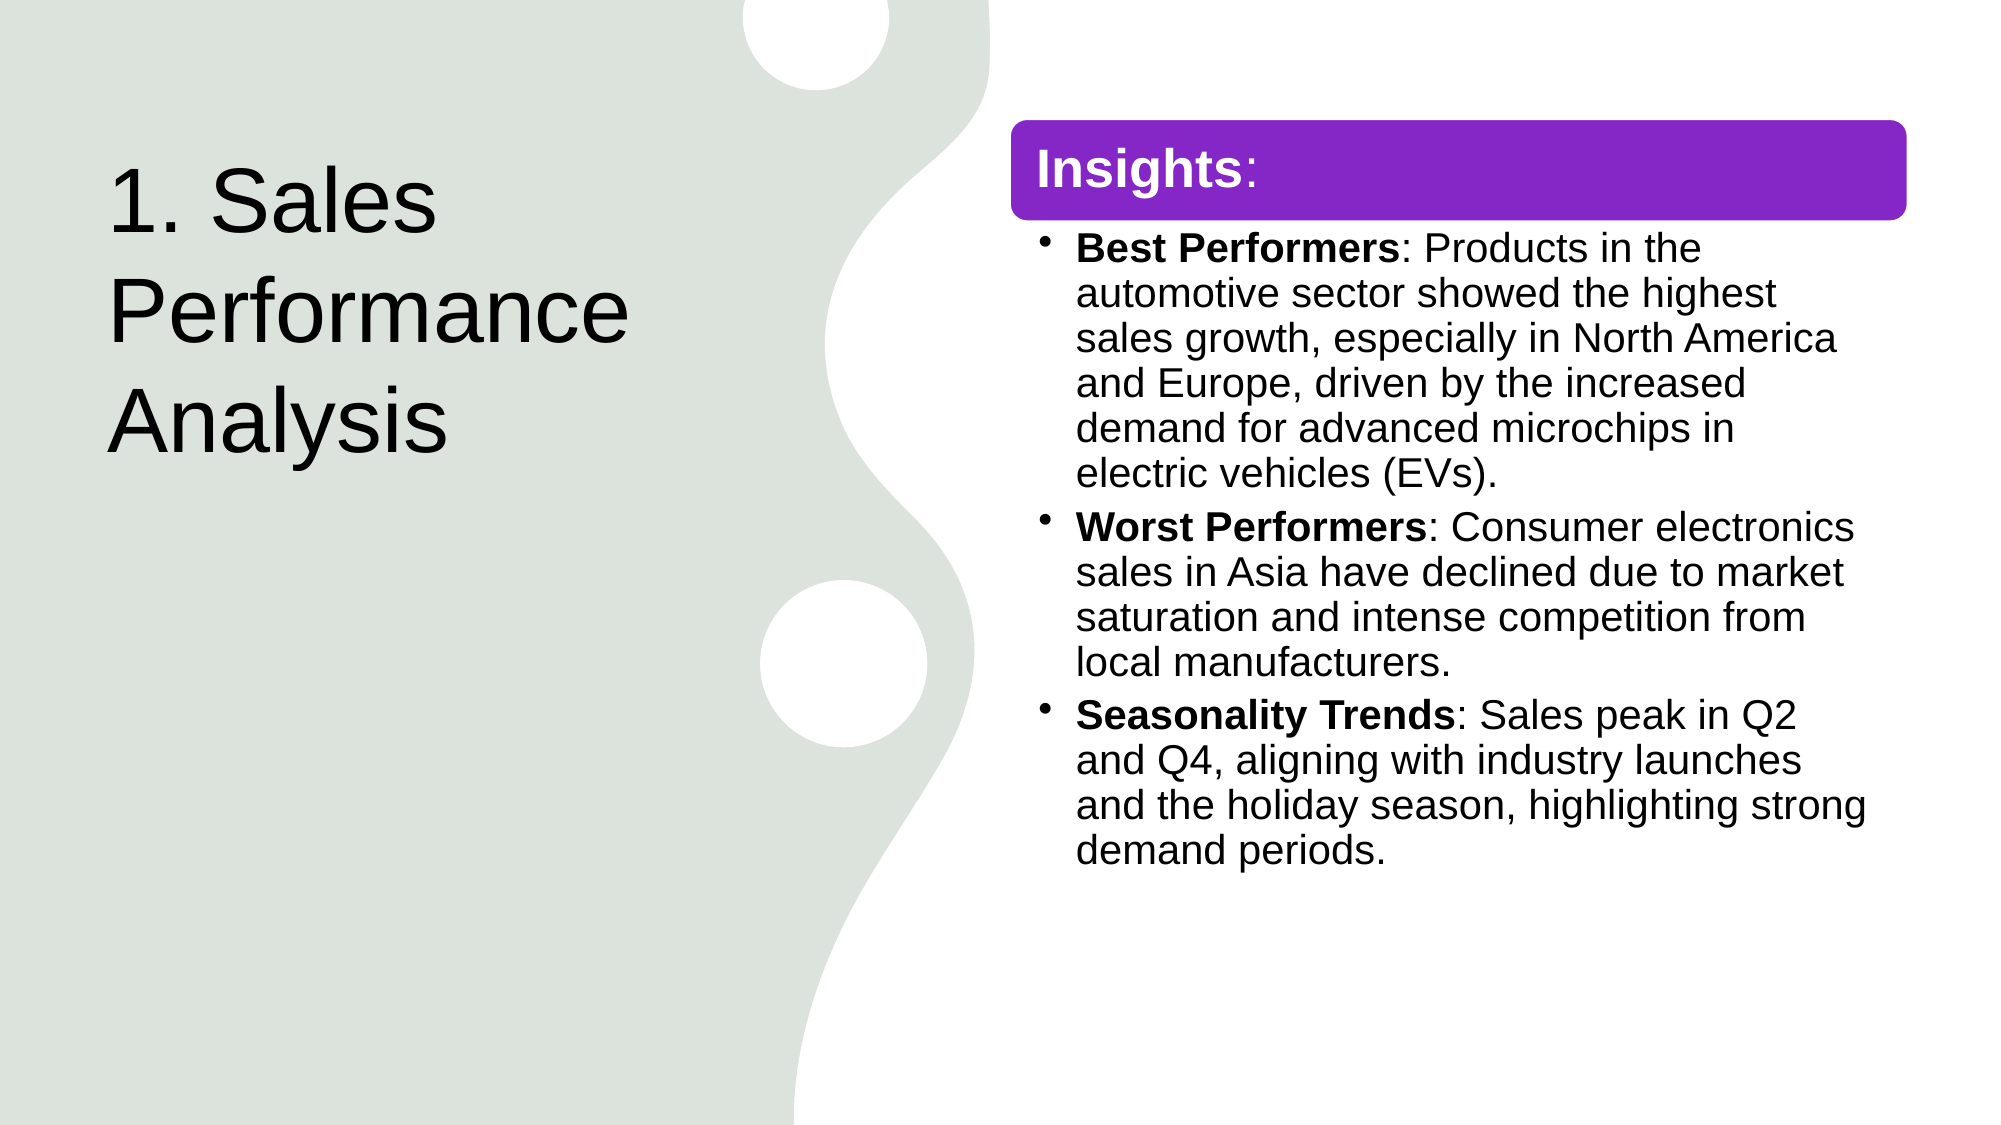

Insights:
Best Performers: Products in the automotive sector showed the highest sales growth, especially in North America and Europe, driven by the increased demand for advanced microchips in electric vehicles (EVs).
Worst Performers: Consumer electronics sales in Asia have declined due to market saturation and intense competition from local manufacturers.
Seasonality Trends: Sales peak in Q2 and Q4, aligning with industry launches and the holiday season, highlighting strong demand periods.
# 1. Sales Performance Analysis